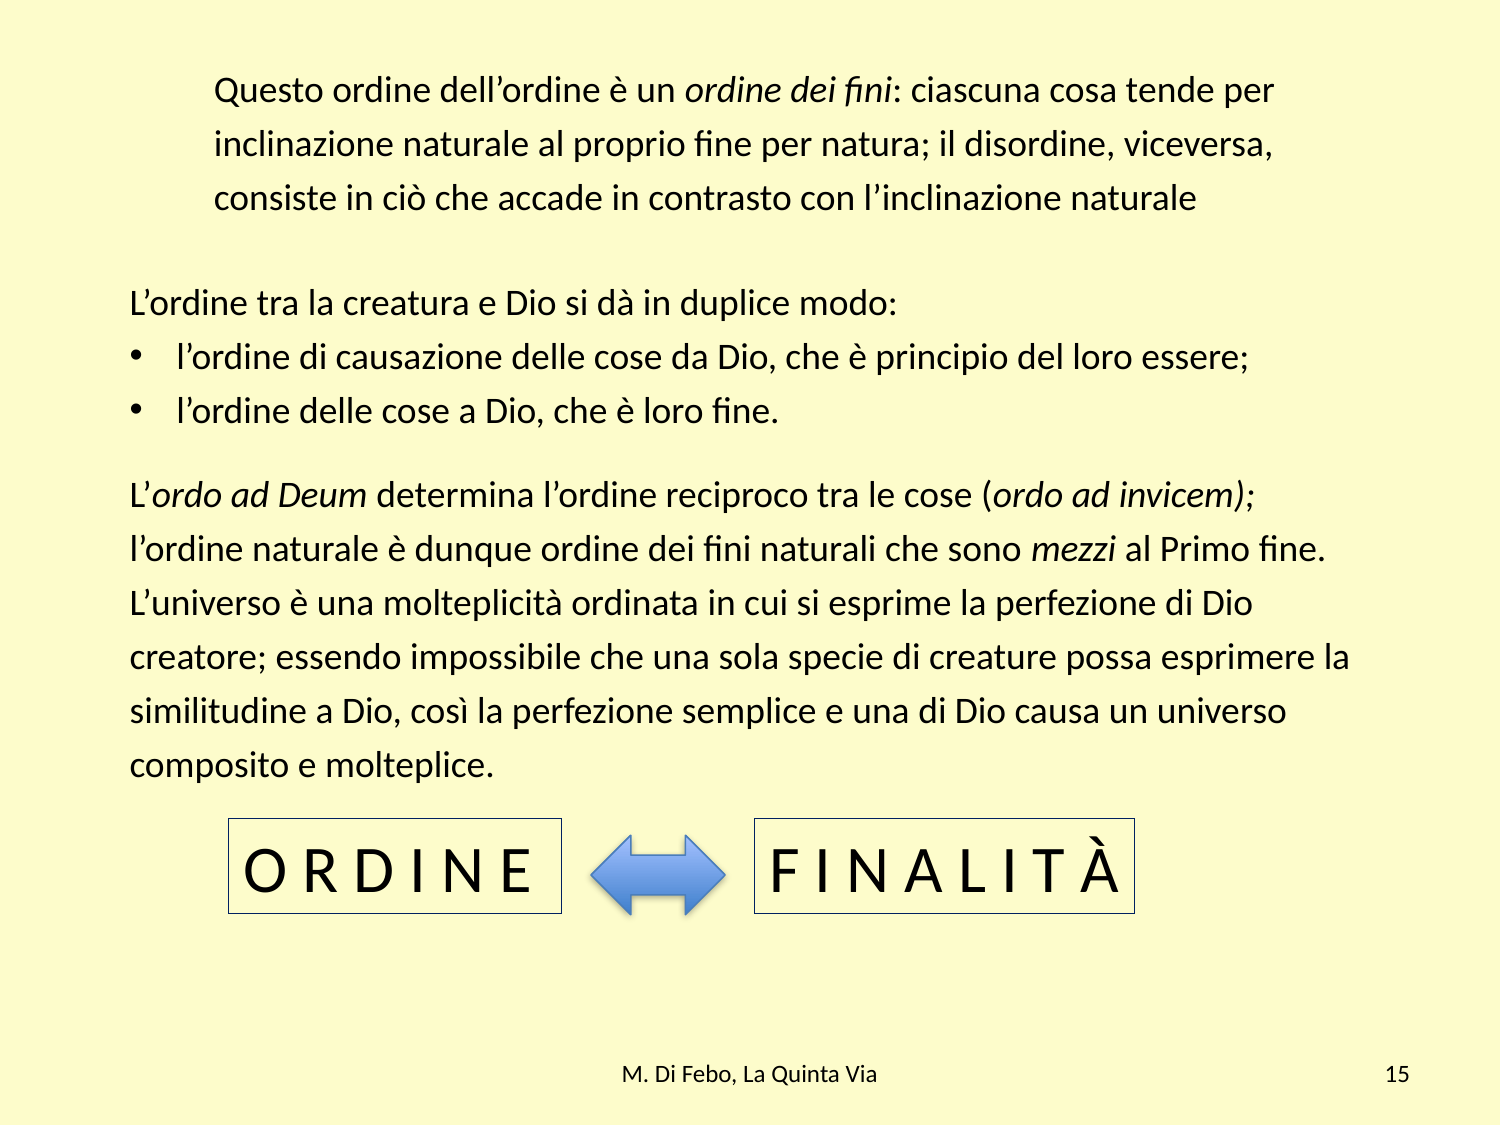

Questo ordine dell’ordine è un ordine dei fini: ciascuna cosa tende per inclinazione naturale al proprio fine per natura; il disordine, viceversa, consiste in ciò che accade in contrasto con l’inclinazione naturale
L’ordine tra la creatura e Dio si dà in duplice modo:
l’ordine di causazione delle cose da Dio, che è principio del loro essere;
l’ordine delle cose a Dio, che è loro fine.

L’ordo ad Deum determina l’ordine reciproco tra le cose (ordo ad invicem); l’ordine naturale è dunque ordine dei fini naturali che sono mezzi al Primo fine.
L’universo è una molteplicità ordinata in cui si esprime la perfezione di Dio creatore; essendo impossibile che una sola specie di creature possa esprimere la similitudine a Dio, così la perfezione semplice e una di Dio causa un universo composito e molteplice.
F I N A L I T À
O R D I N E

M. Di Febo, La Quinta Via
15